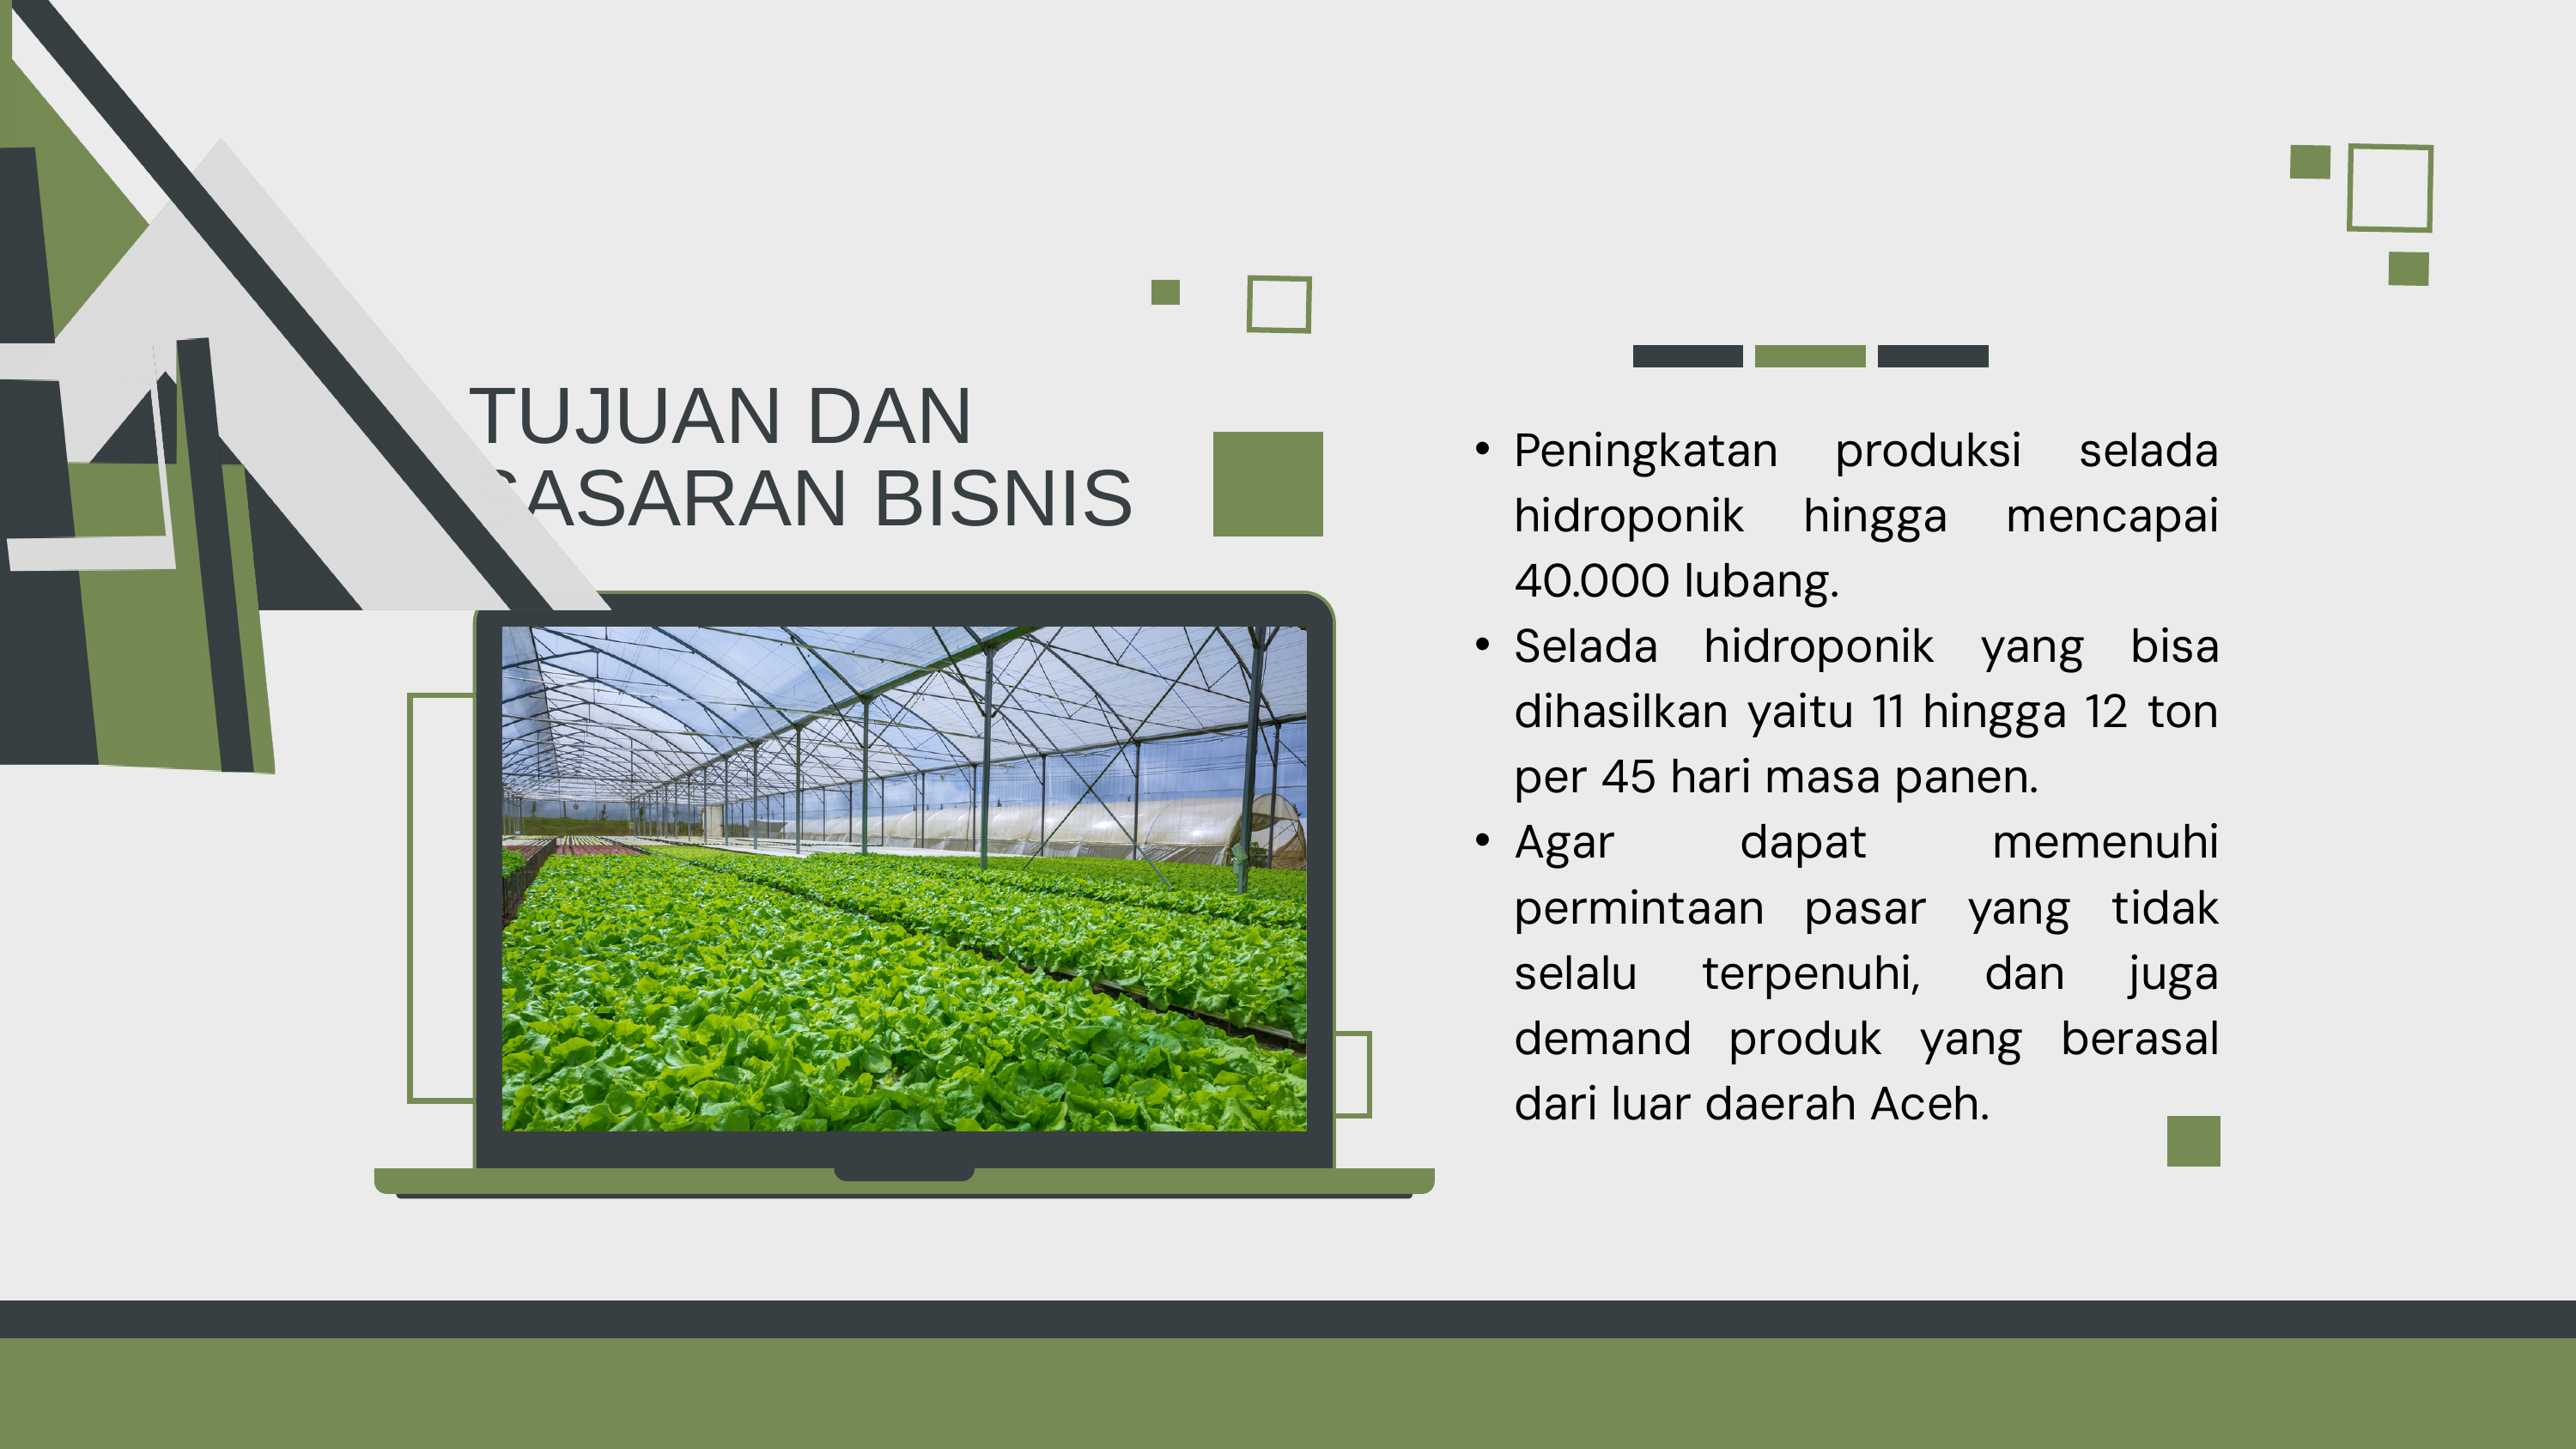

TUJUAN DAN SASARAN BISNIS
Peningkatan produksi selada hidroponik hingga mencapai 40.000 lubang.
Selada hidroponik yang bisa dihasilkan yaitu 11 hingga 12 ton per 45 hari masa panen.
Agar dapat memenuhi permintaan pasar yang tidak selalu terpenuhi, dan juga demand produk yang berasal dari luar daerah Aceh.